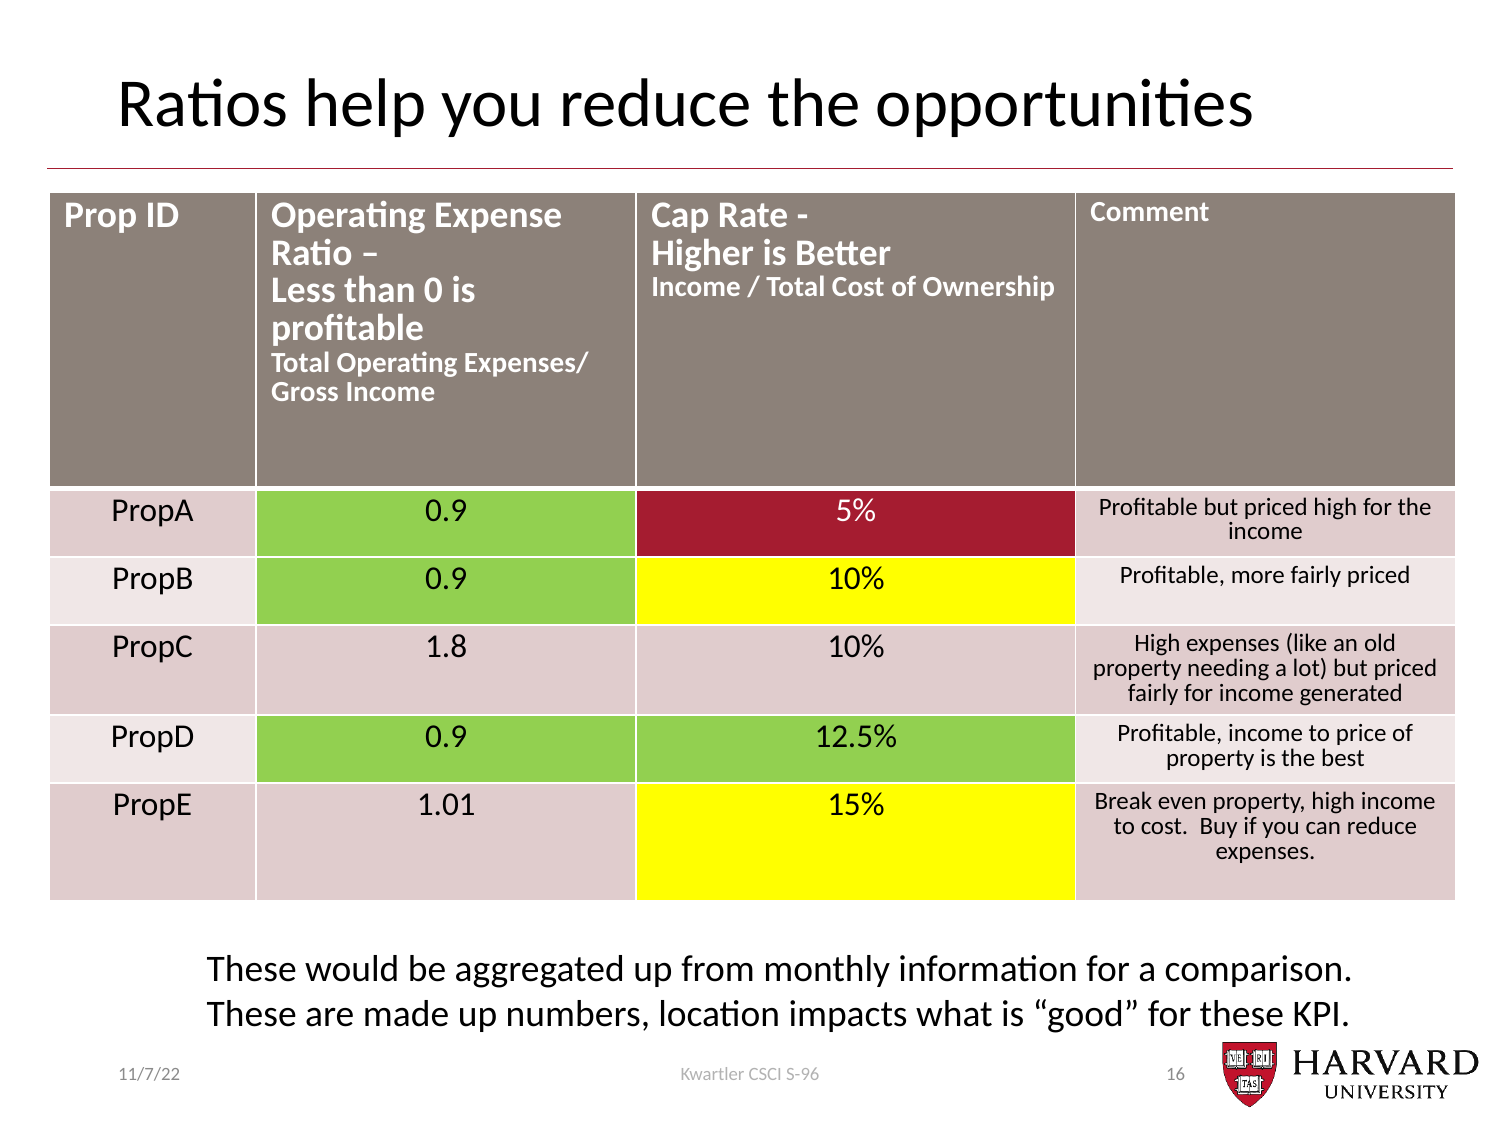

# Ratios help you reduce the opportunities
| Prop ID | Operating Expense Ratio – Less than 0 is profitable Total Operating Expenses/ Gross Income | Cap Rate - Higher is Better Income / Total Cost of Ownership | Comment |
| --- | --- | --- | --- |
| PropA | 0.9 | 5% | Profitable but priced high for the income |
| PropB | 0.9 | 10% | Profitable, more fairly priced |
| PropC | 1.8 | 10% | High expenses (like an old property needing a lot) but priced fairly for income generated |
| PropD | 0.9 | 12.5% | Profitable, income to price of property is the best |
| PropE | 1.01 | 15% | Break even property, high income to cost. Buy if you can reduce expenses. |
These would be aggregated up from monthly information for a comparison.
These are made up numbers, location impacts what is “good” for these KPI.
11/7/22
Kwartler CSCI S-96
16